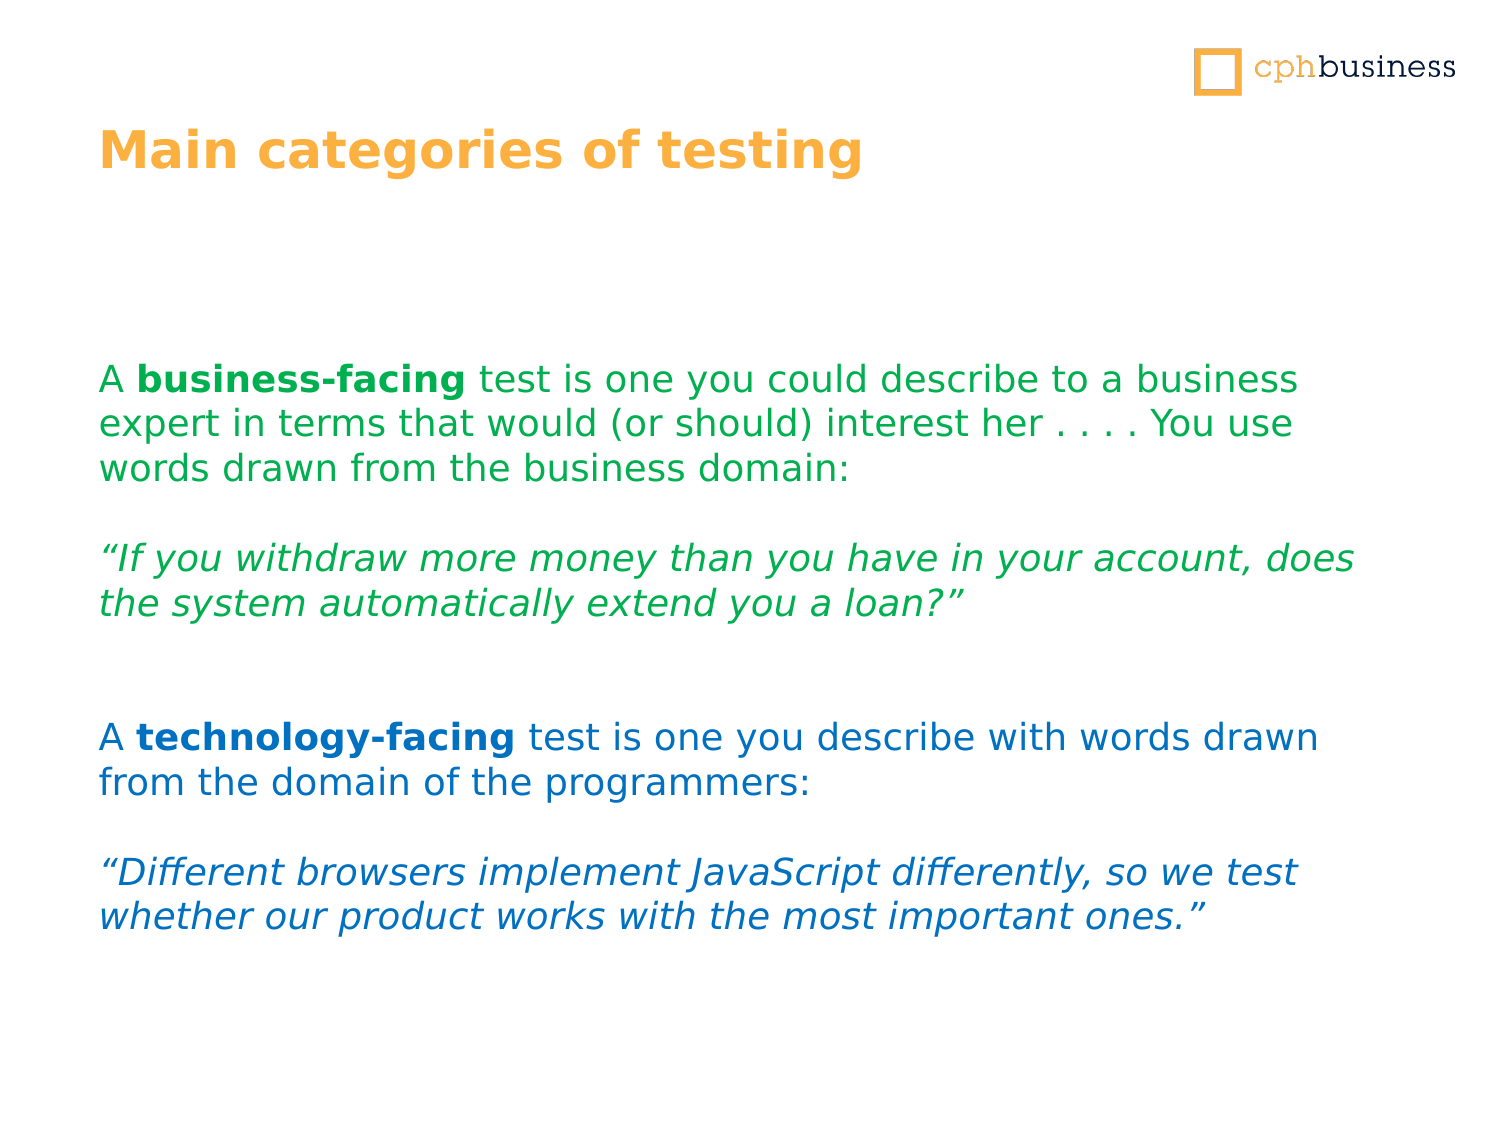

Main categories of testing
A business-facing test is one you could describe to a business expert in terms that would (or should) interest her . . . . You use words drawn from the business domain:

“If you withdraw more money than you have in your account, does the system automatically extend you a loan?”

A technology-facing test is one you describe with words drawn from the domain of the programmers:

“Different browsers implement JavaScript differently, so we test whether our product works with the most important ones.”